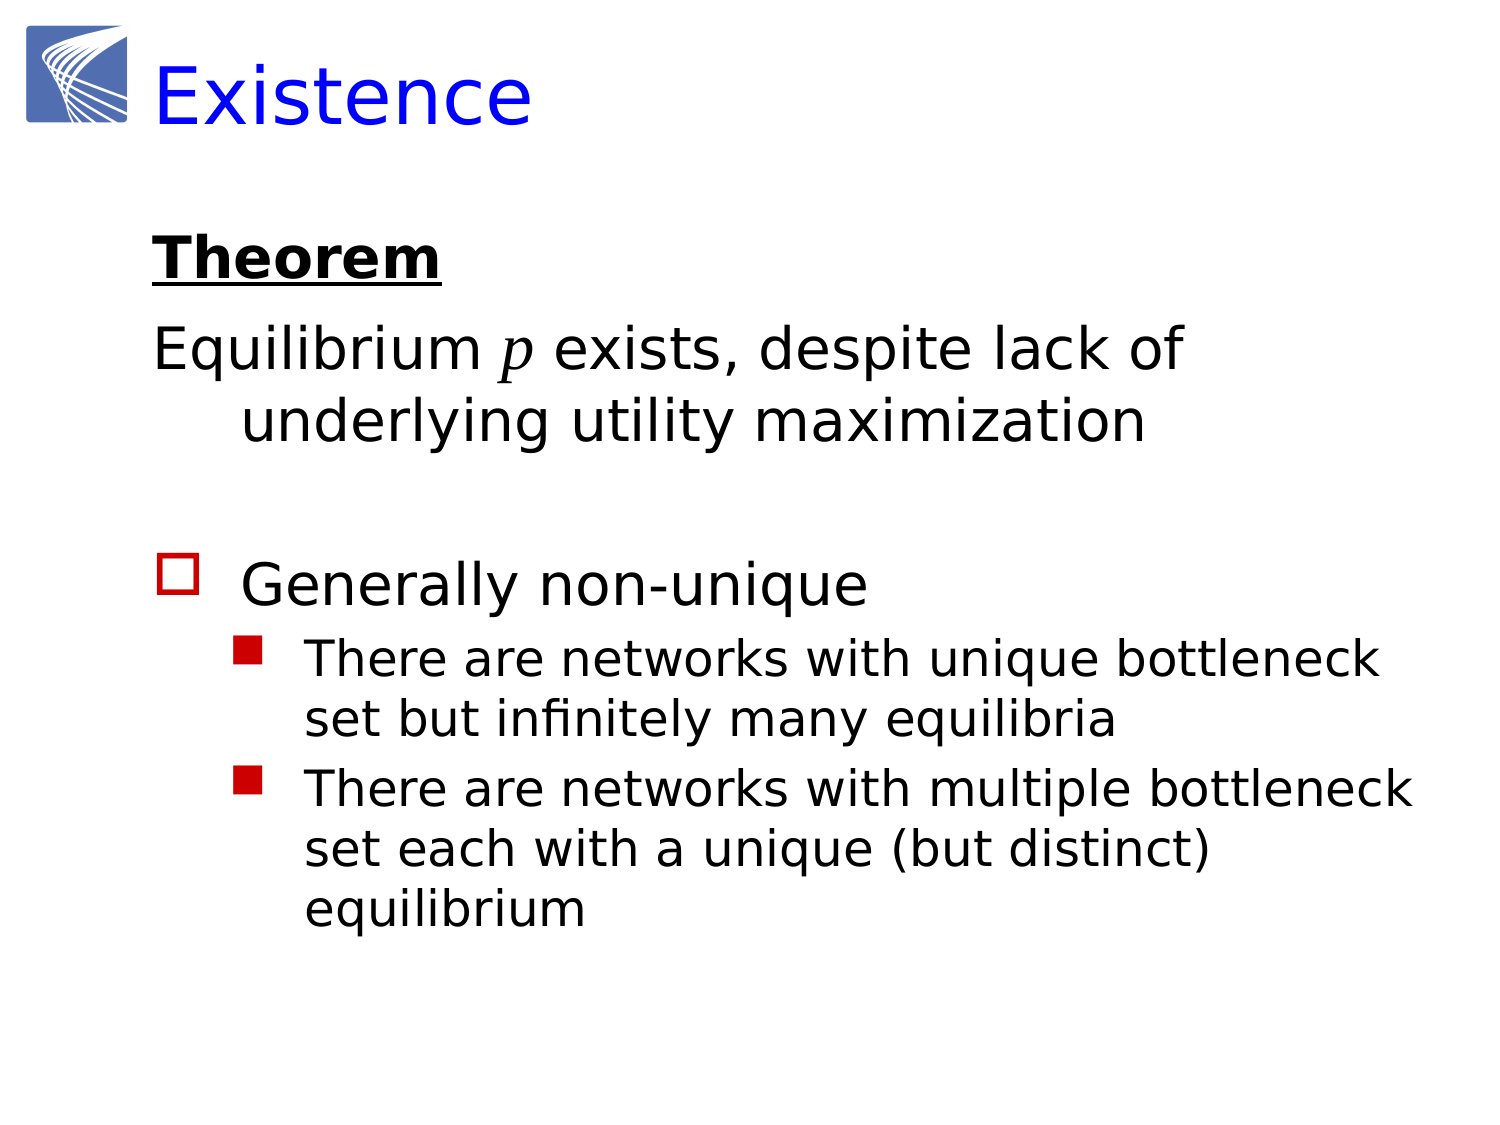

# Existence
Theorem
Equilibrium p exists, despite lack of underlying utility maximization

Generally non-unique
There are networks with unique bottleneck set but infinitely many equilibria
There are networks with multiple bottleneck set each with a unique (but distinct) equilibrium